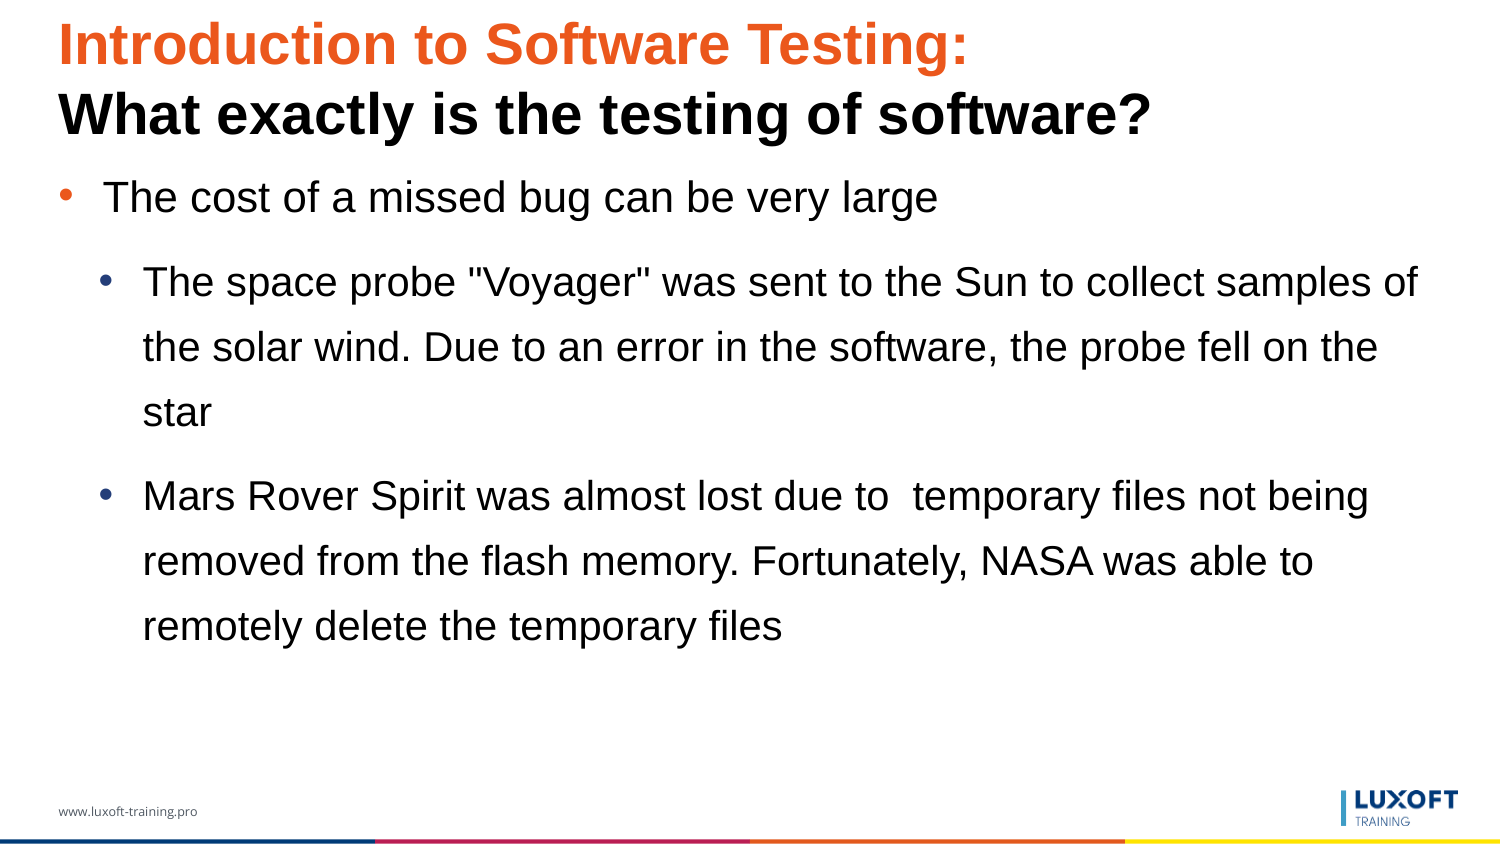

# Introduction to Software Testing: What exactly is the testing of software?
The cost of a missed bug can be very large
The space probe "Voyager" was sent to the Sun to collect samples of the solar wind. Due to an error in the software, the probe fell on the star
Mars Rover Spirit was almost lost due to  temporary files not being removed from the flash memory. Fortunately, NASA was able to remotely delete the temporary files